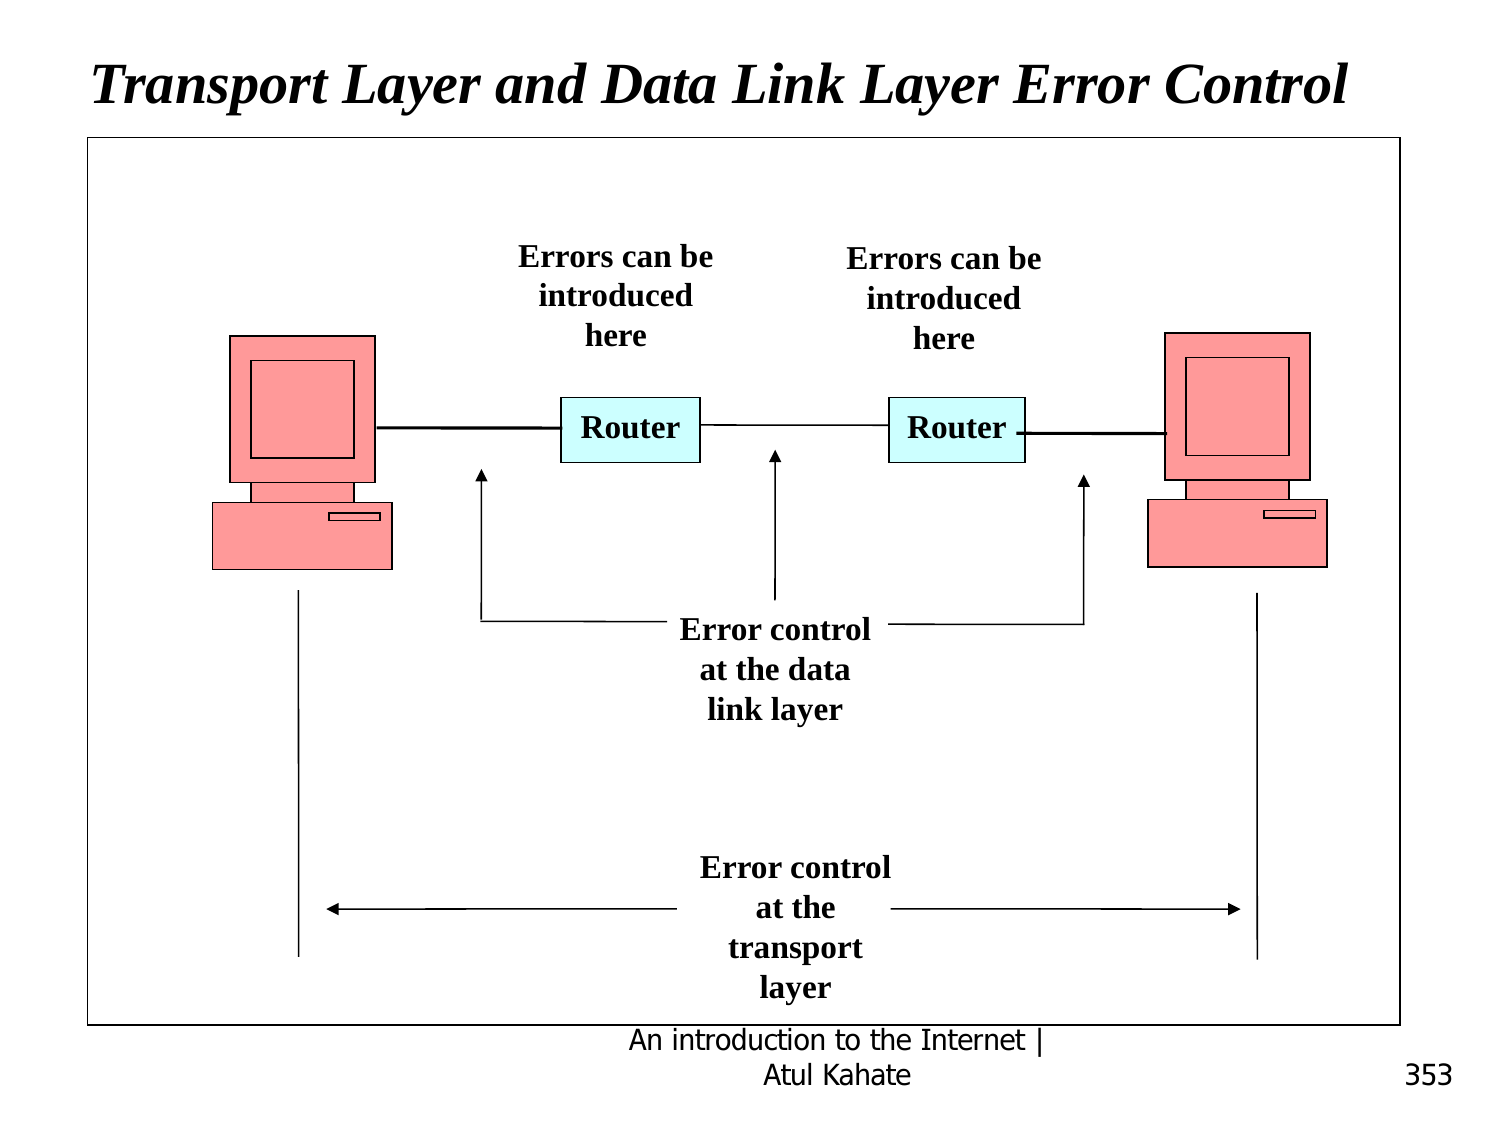

Transport Layer and Data Link Layer Error Control

Errors can be introduced here
Errors can be introduced here

Router
Router

Error control at the data link layer

Error control at the transport layer

An introduction to the Internet | Atul Kahate
353